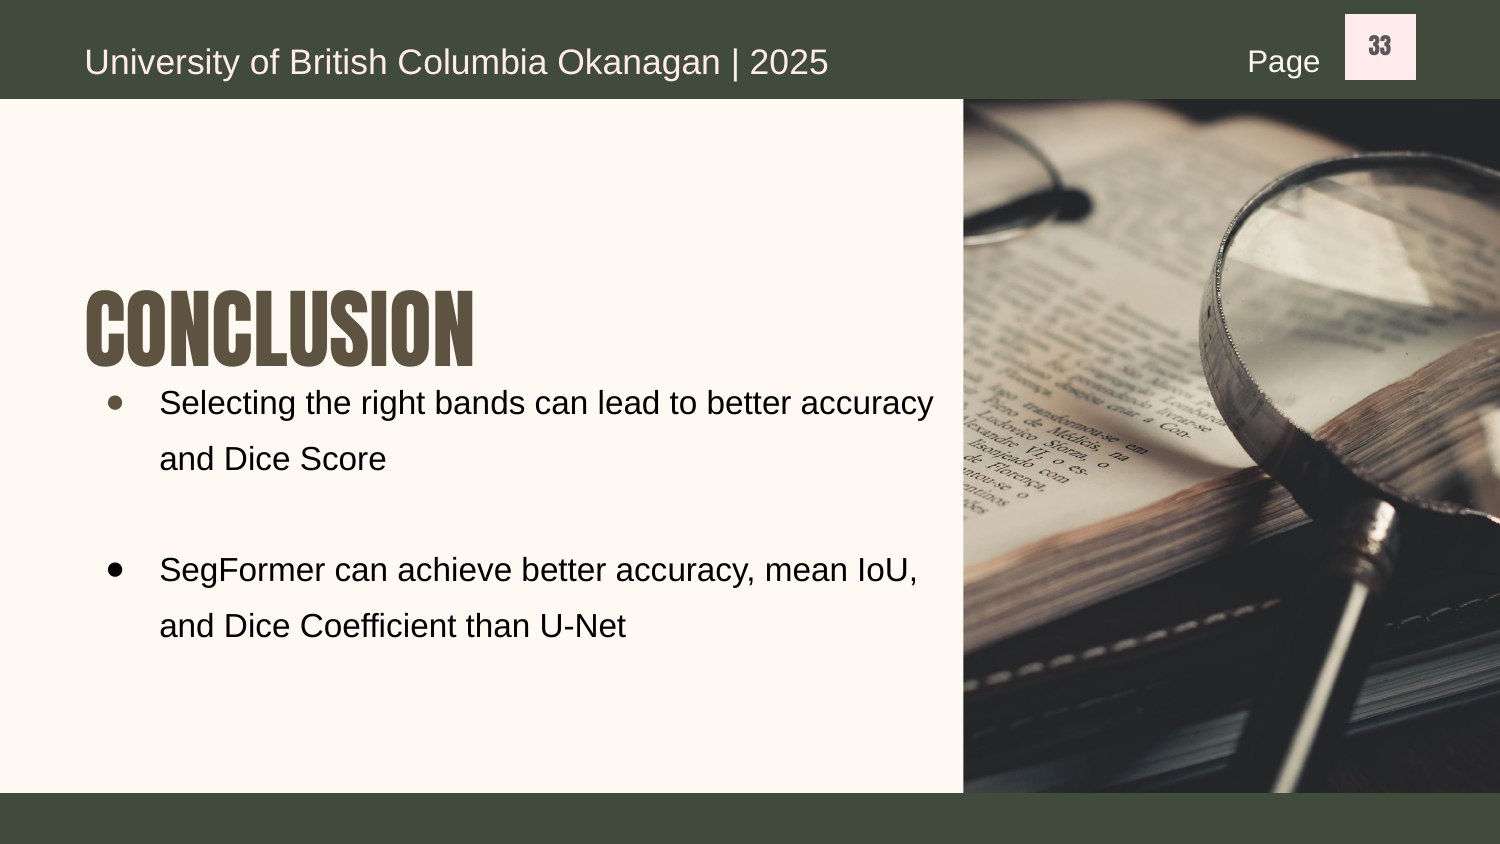

33
University of British Columbia Okanagan | 2025
Page

CONCLUSION
Selecting the right bands can lead to better accuracy and Dice Score

SegFormer can achieve better accuracy, mean IoU, and Dice Coefficient than U-Net